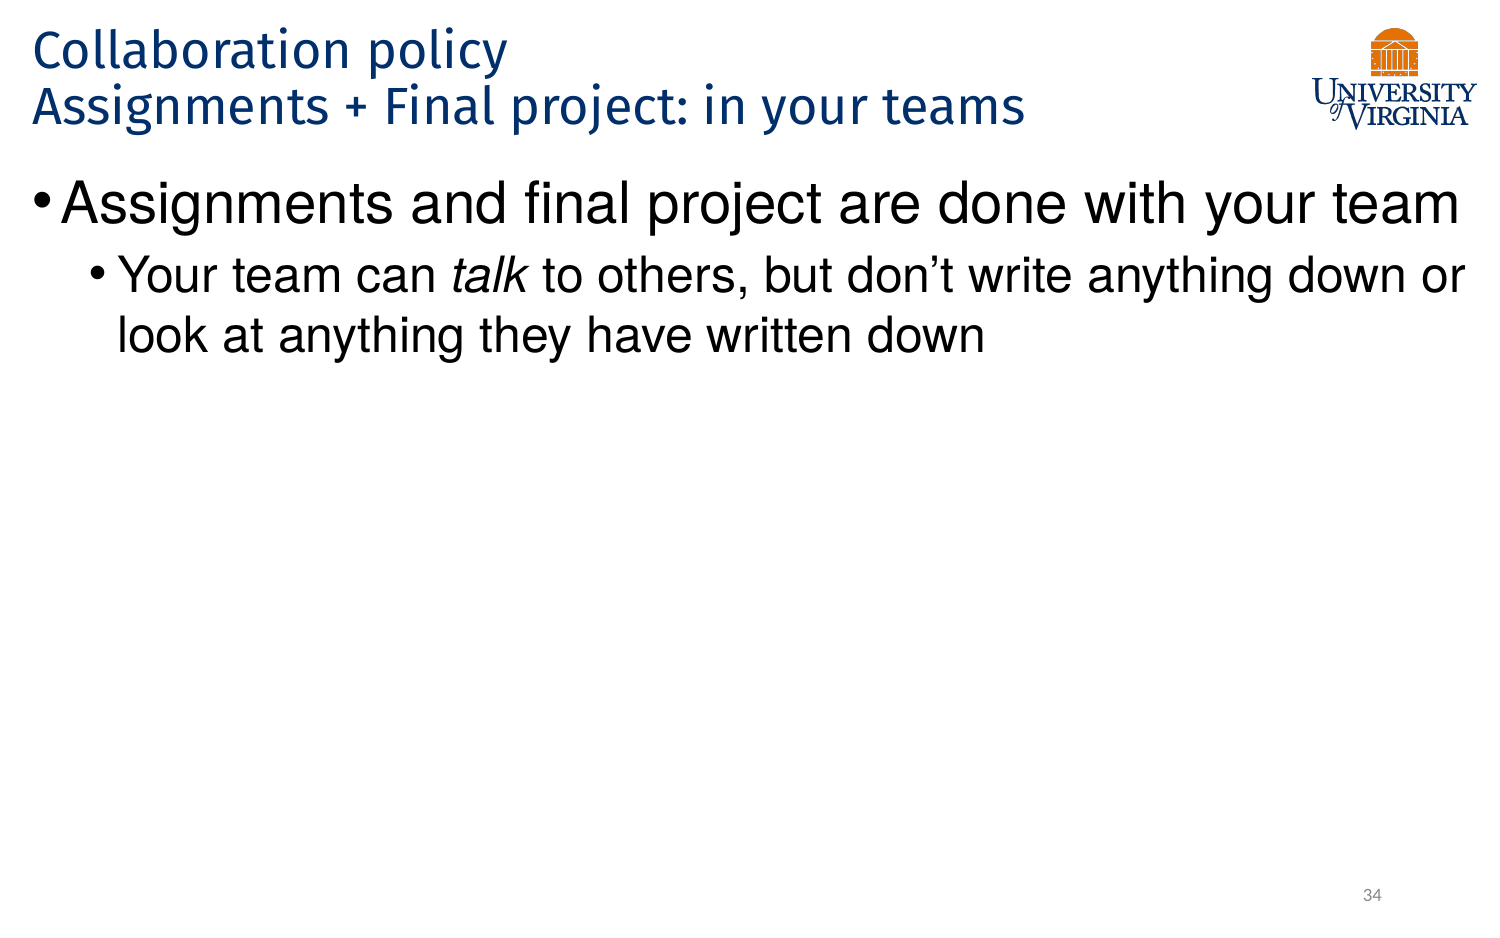

# Collaboration policy Assignments + Final project: in your teams
Assignments and final project are done with your team
Your team can talk to others, but don’t write anything down or look at anything they have written down
34